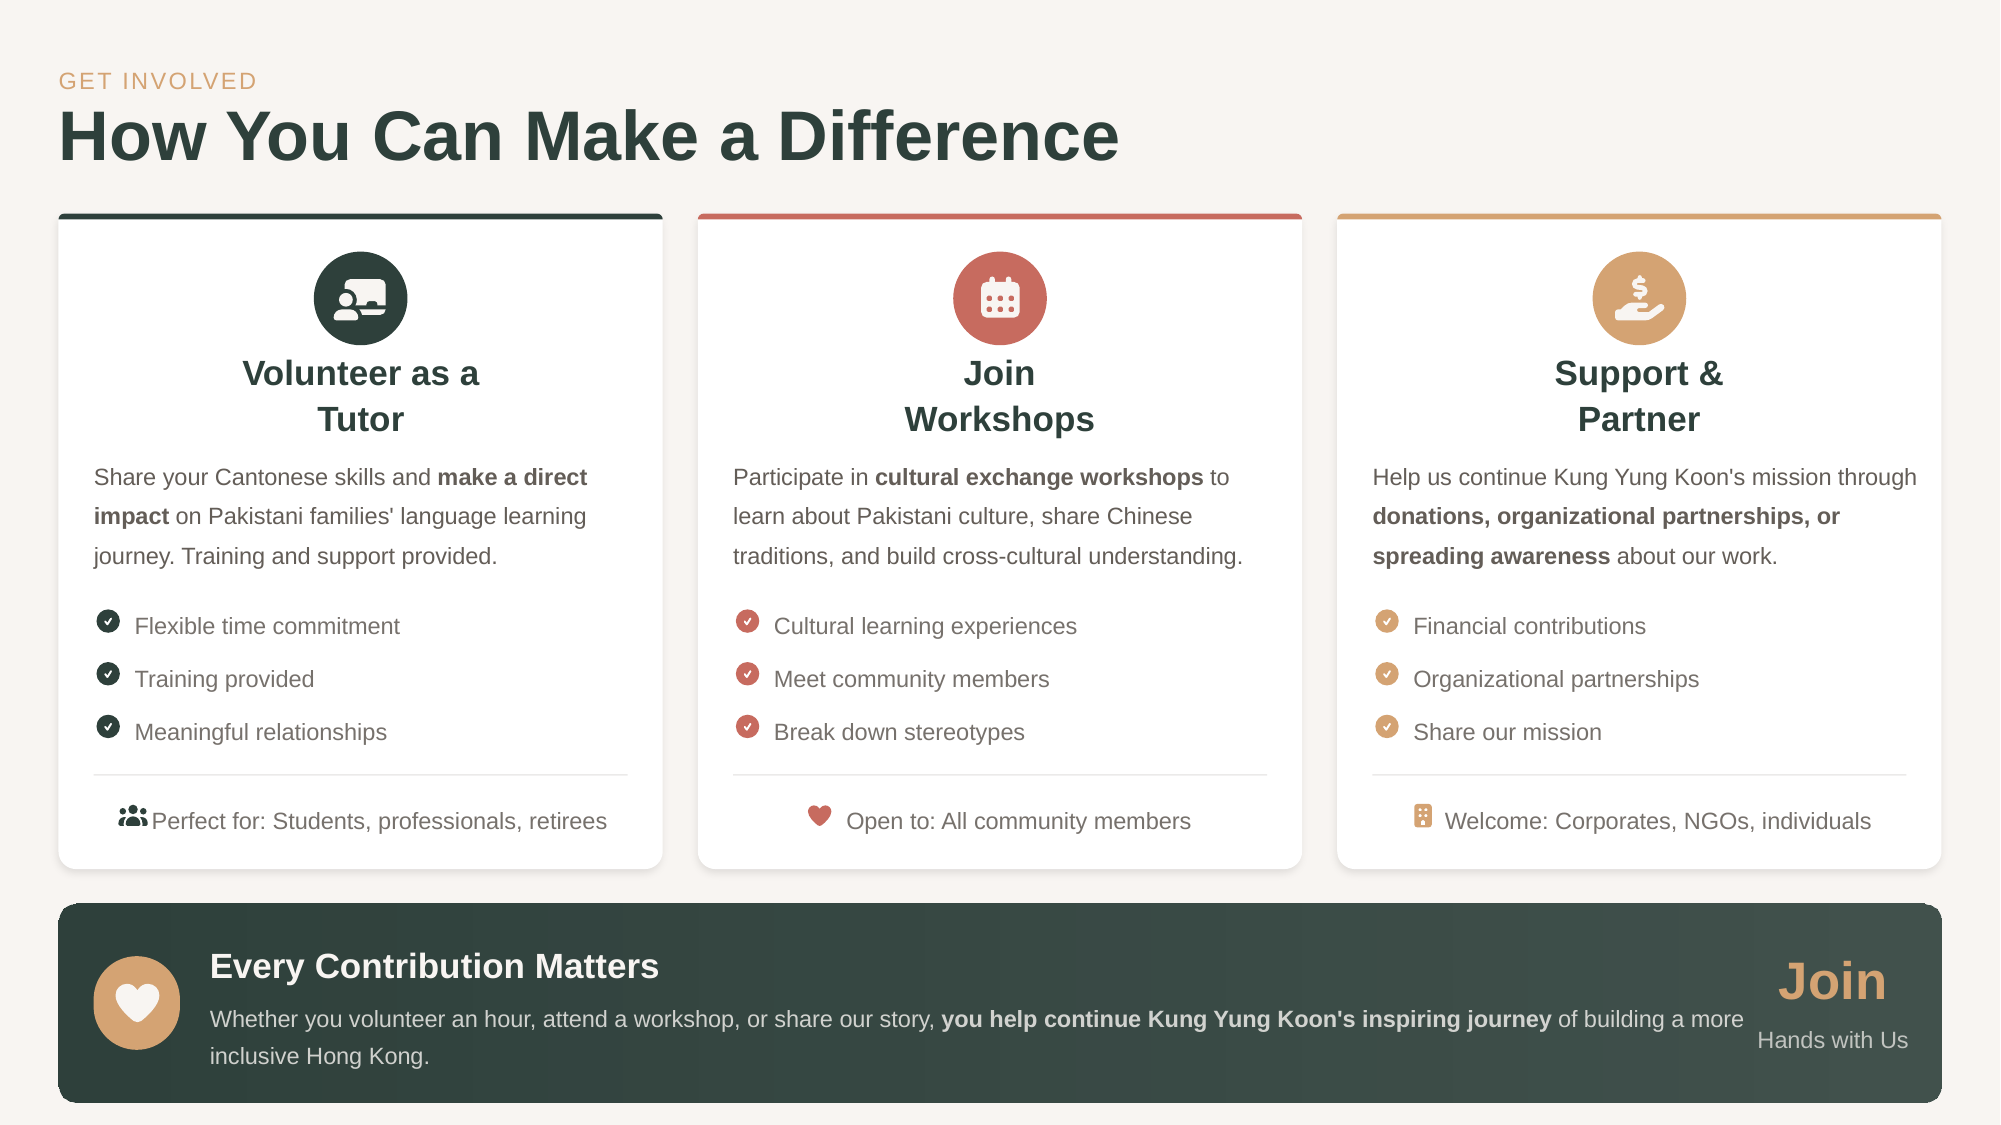

GET INVOLVED
How You Can Make a Difference

Volunteer as a Tutor
Join Workshops
Support & Partner
Share your Cantonese skills and make a direct impact on Pakistani families' language learning journey. Training and support provided.
Participate in cultural exchange workshops to learn about Pakistani culture, share Chinese traditions, and build cross-cultural understanding.
Help us continue Kung Yung Koon's mission through donations, organizational partnerships, or spreading awareness about our work.
Flexible time commitment
Cultural learning experiences
Financial contributions

Training provided
Meet community members
Organizational partnerships

Meaningful relationships
Break down stereotypes
Share our mission

Perfect for: Students, professionals, retirees
Open to: All community members
Welcome: Corporates, NGOs, individuals

Every Contribution Matters
Join

Whether you volunteer an hour, attend a workshop, or share our story, you help continue Kung Yung Koon's inspiring journey of building a more inclusive Hong Kong.
Hands with Us